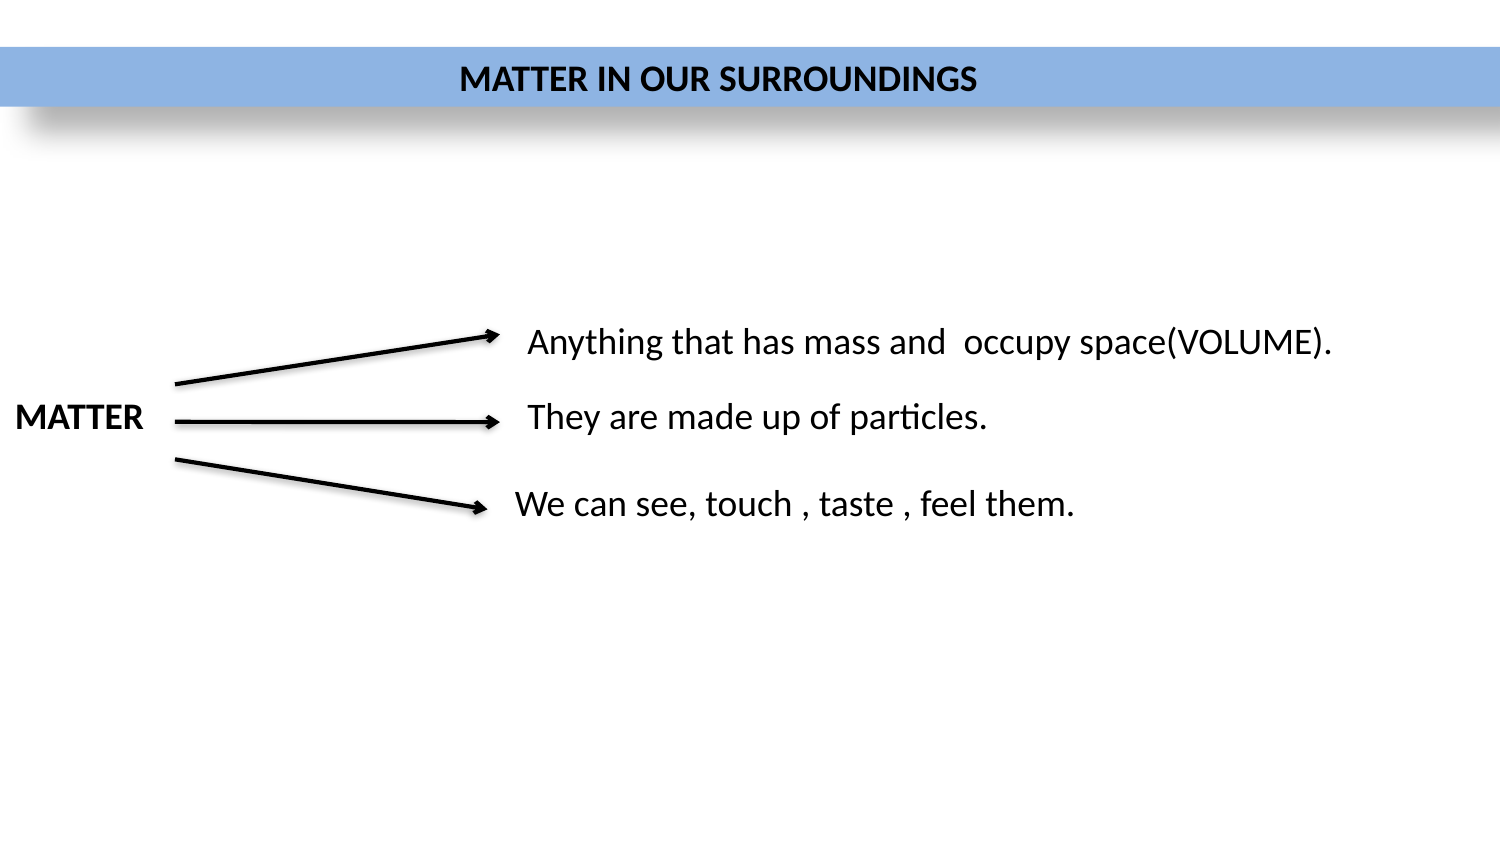

MATTER IN OUR SURROUNDINGS
Anything that has mass and  occupy space(VOLUME).
MATTER
They are made up of particles.
We can see, touch , taste , feel them.